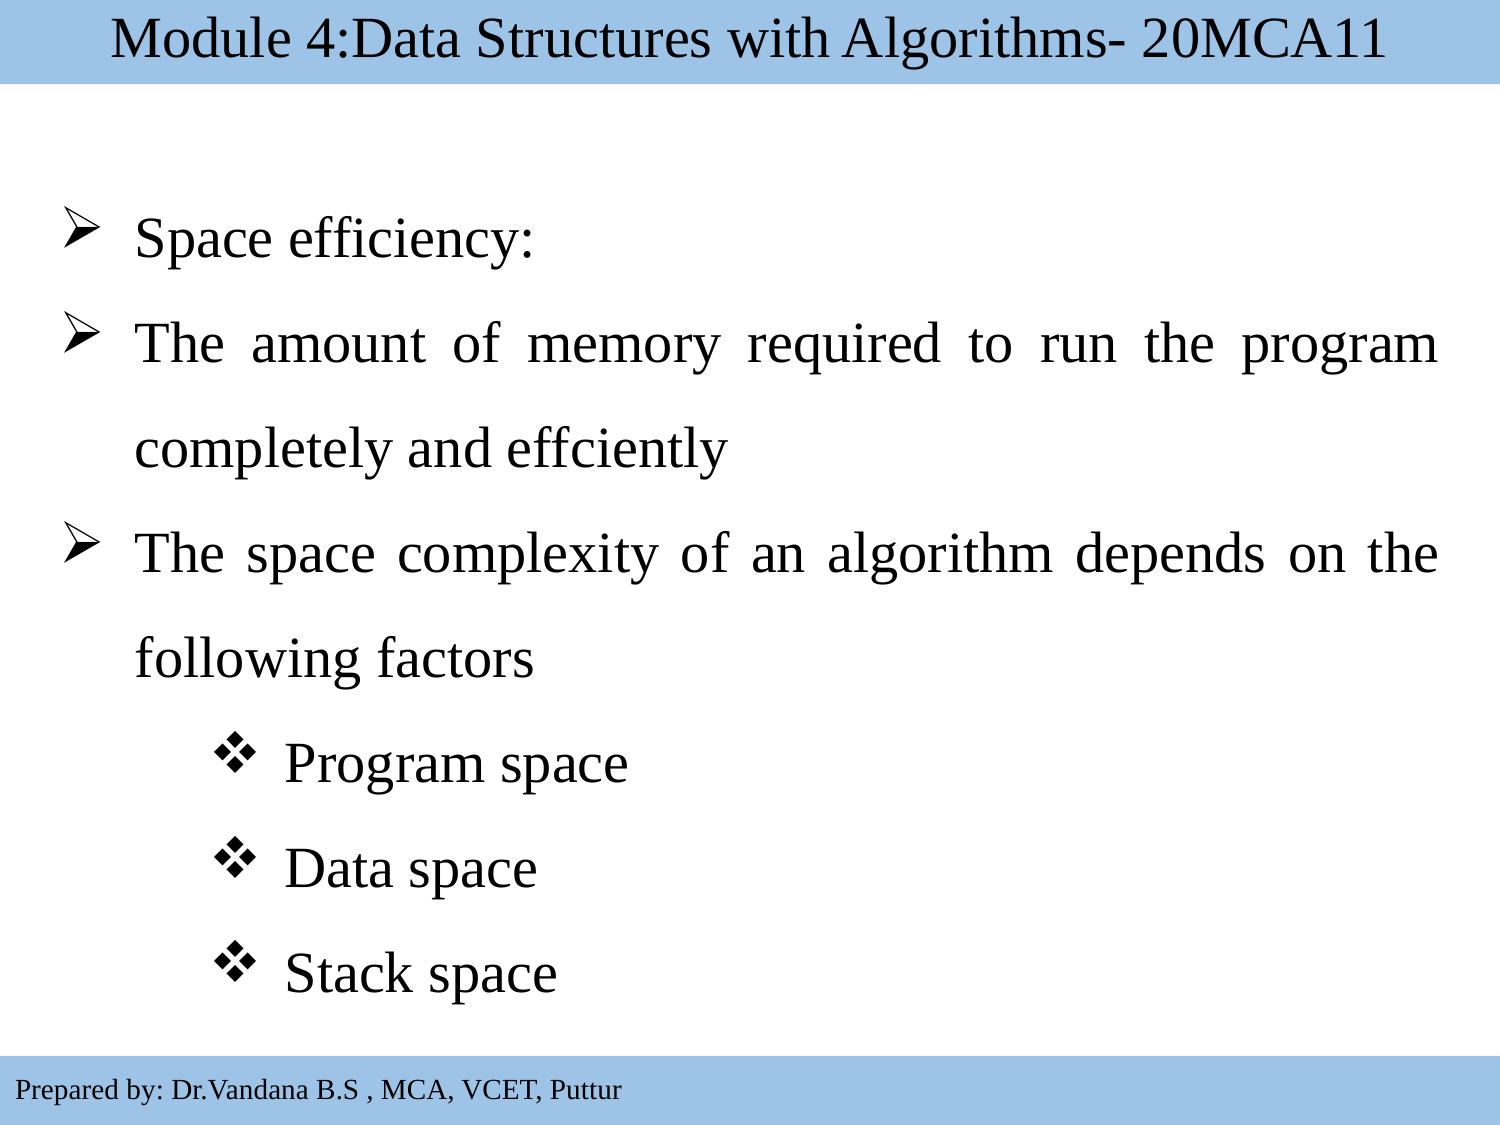

Module 4:Data Structures with Algorithms- 20MCA11
Space efficiency:
The amount of memory required to run the program completely and effciently
The space complexity of an algorithm depends on the following factors
Program space
Data space
Stack space
Prepared by: Dr.Vandana B.S , MCA, VCET, Puttur